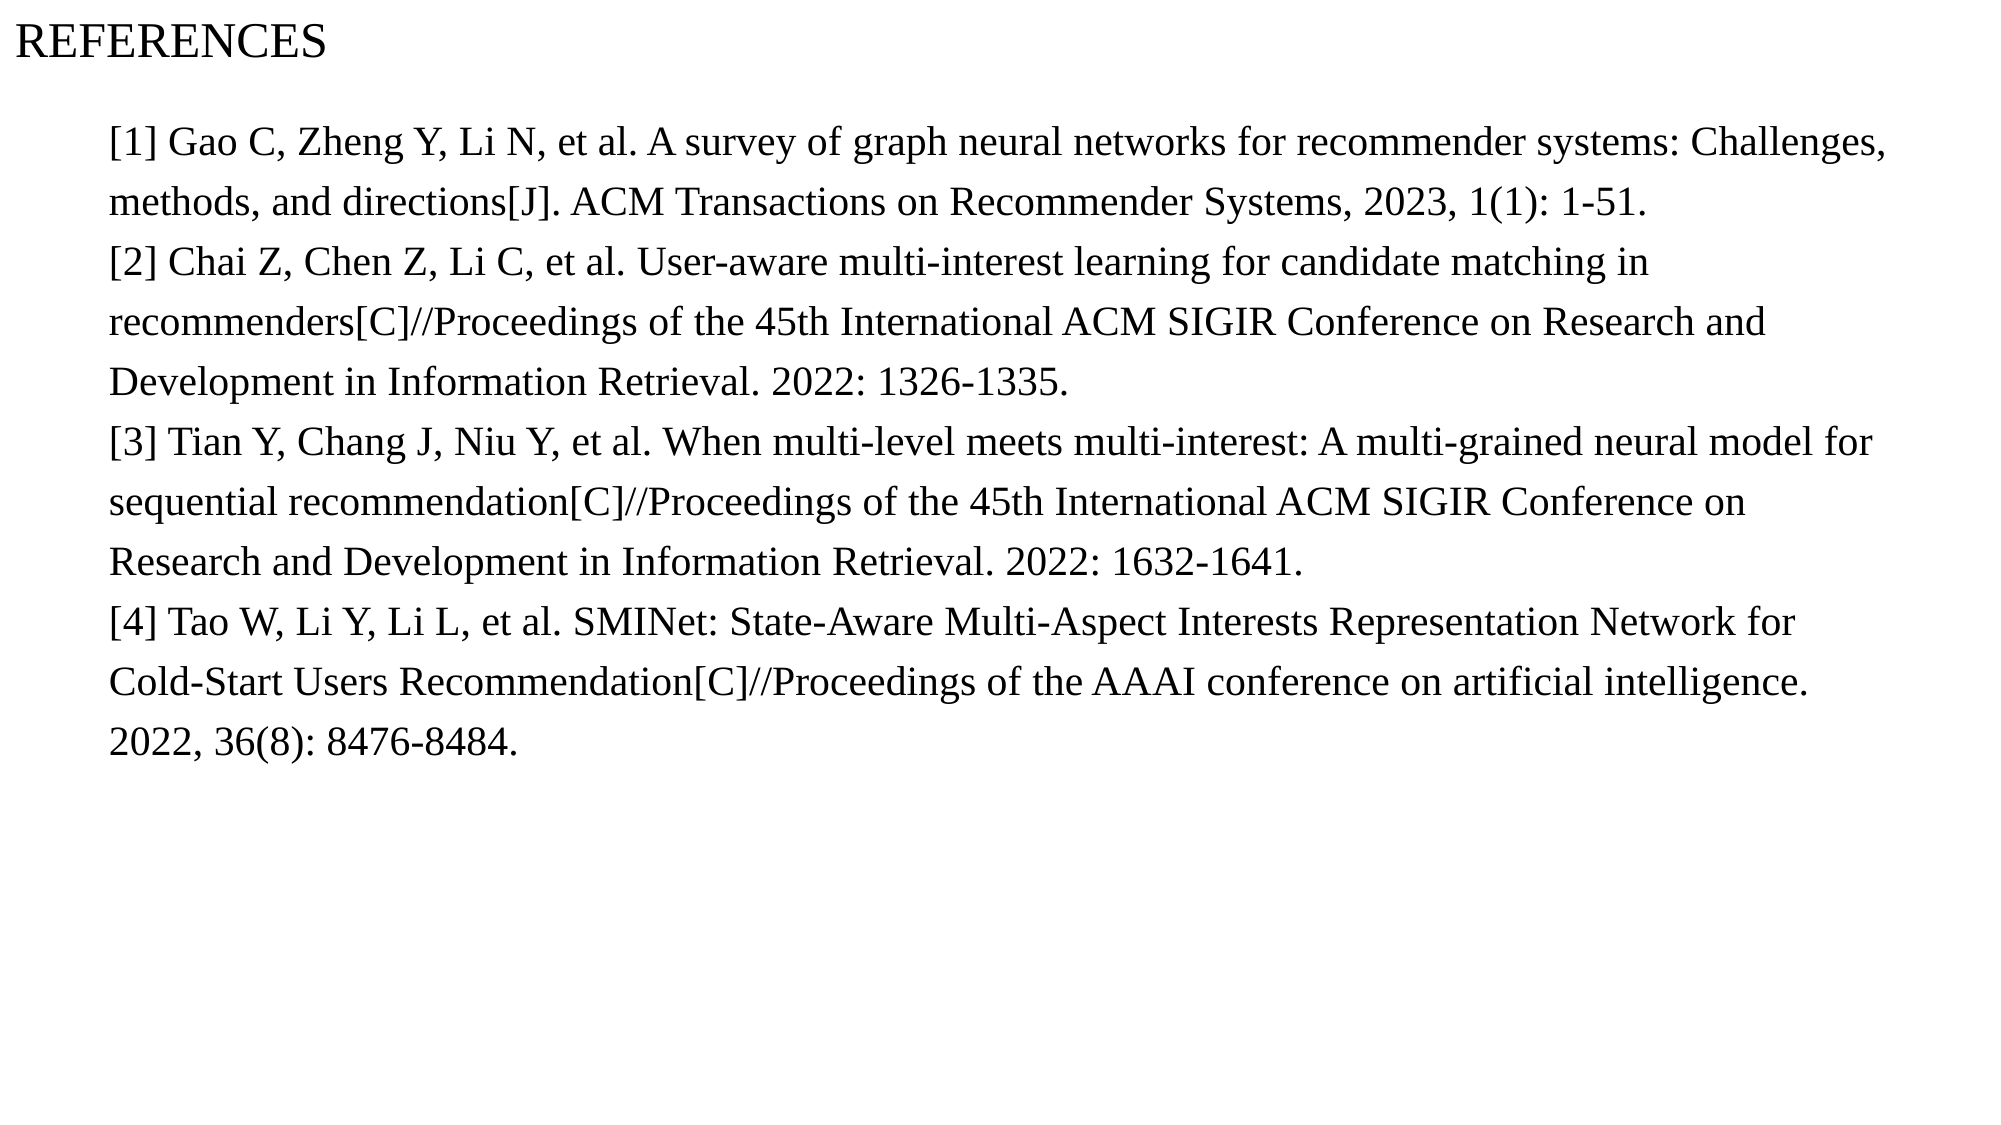

REFERENCES
[1] Gao C, Zheng Y, Li N, et al. A survey of graph neural networks for recommender systems: Challenges, methods, and directions[J]. ACM Transactions on Recommender Systems, 2023, 1(1): 1-51.
[2] Chai Z, Chen Z, Li C, et al. User-aware multi-interest learning for candidate matching in recommenders[C]//Proceedings of the 45th International ACM SIGIR Conference on Research and Development in Information Retrieval. 2022: 1326-1335.
[3] Tian Y, Chang J, Niu Y, et al. When multi-level meets multi-interest: A multi-grained neural model for sequential recommendation[C]//Proceedings of the 45th International ACM SIGIR Conference on Research and Development in Information Retrieval. 2022: 1632-1641.
[4] Tao W, Li Y, Li L, et al. SMINet: State-Aware Multi-Aspect Interests Representation Network for Cold-Start Users Recommendation[C]//Proceedings of the AAAI conference on artificial intelligence. 2022, 36(8): 8476-8484.